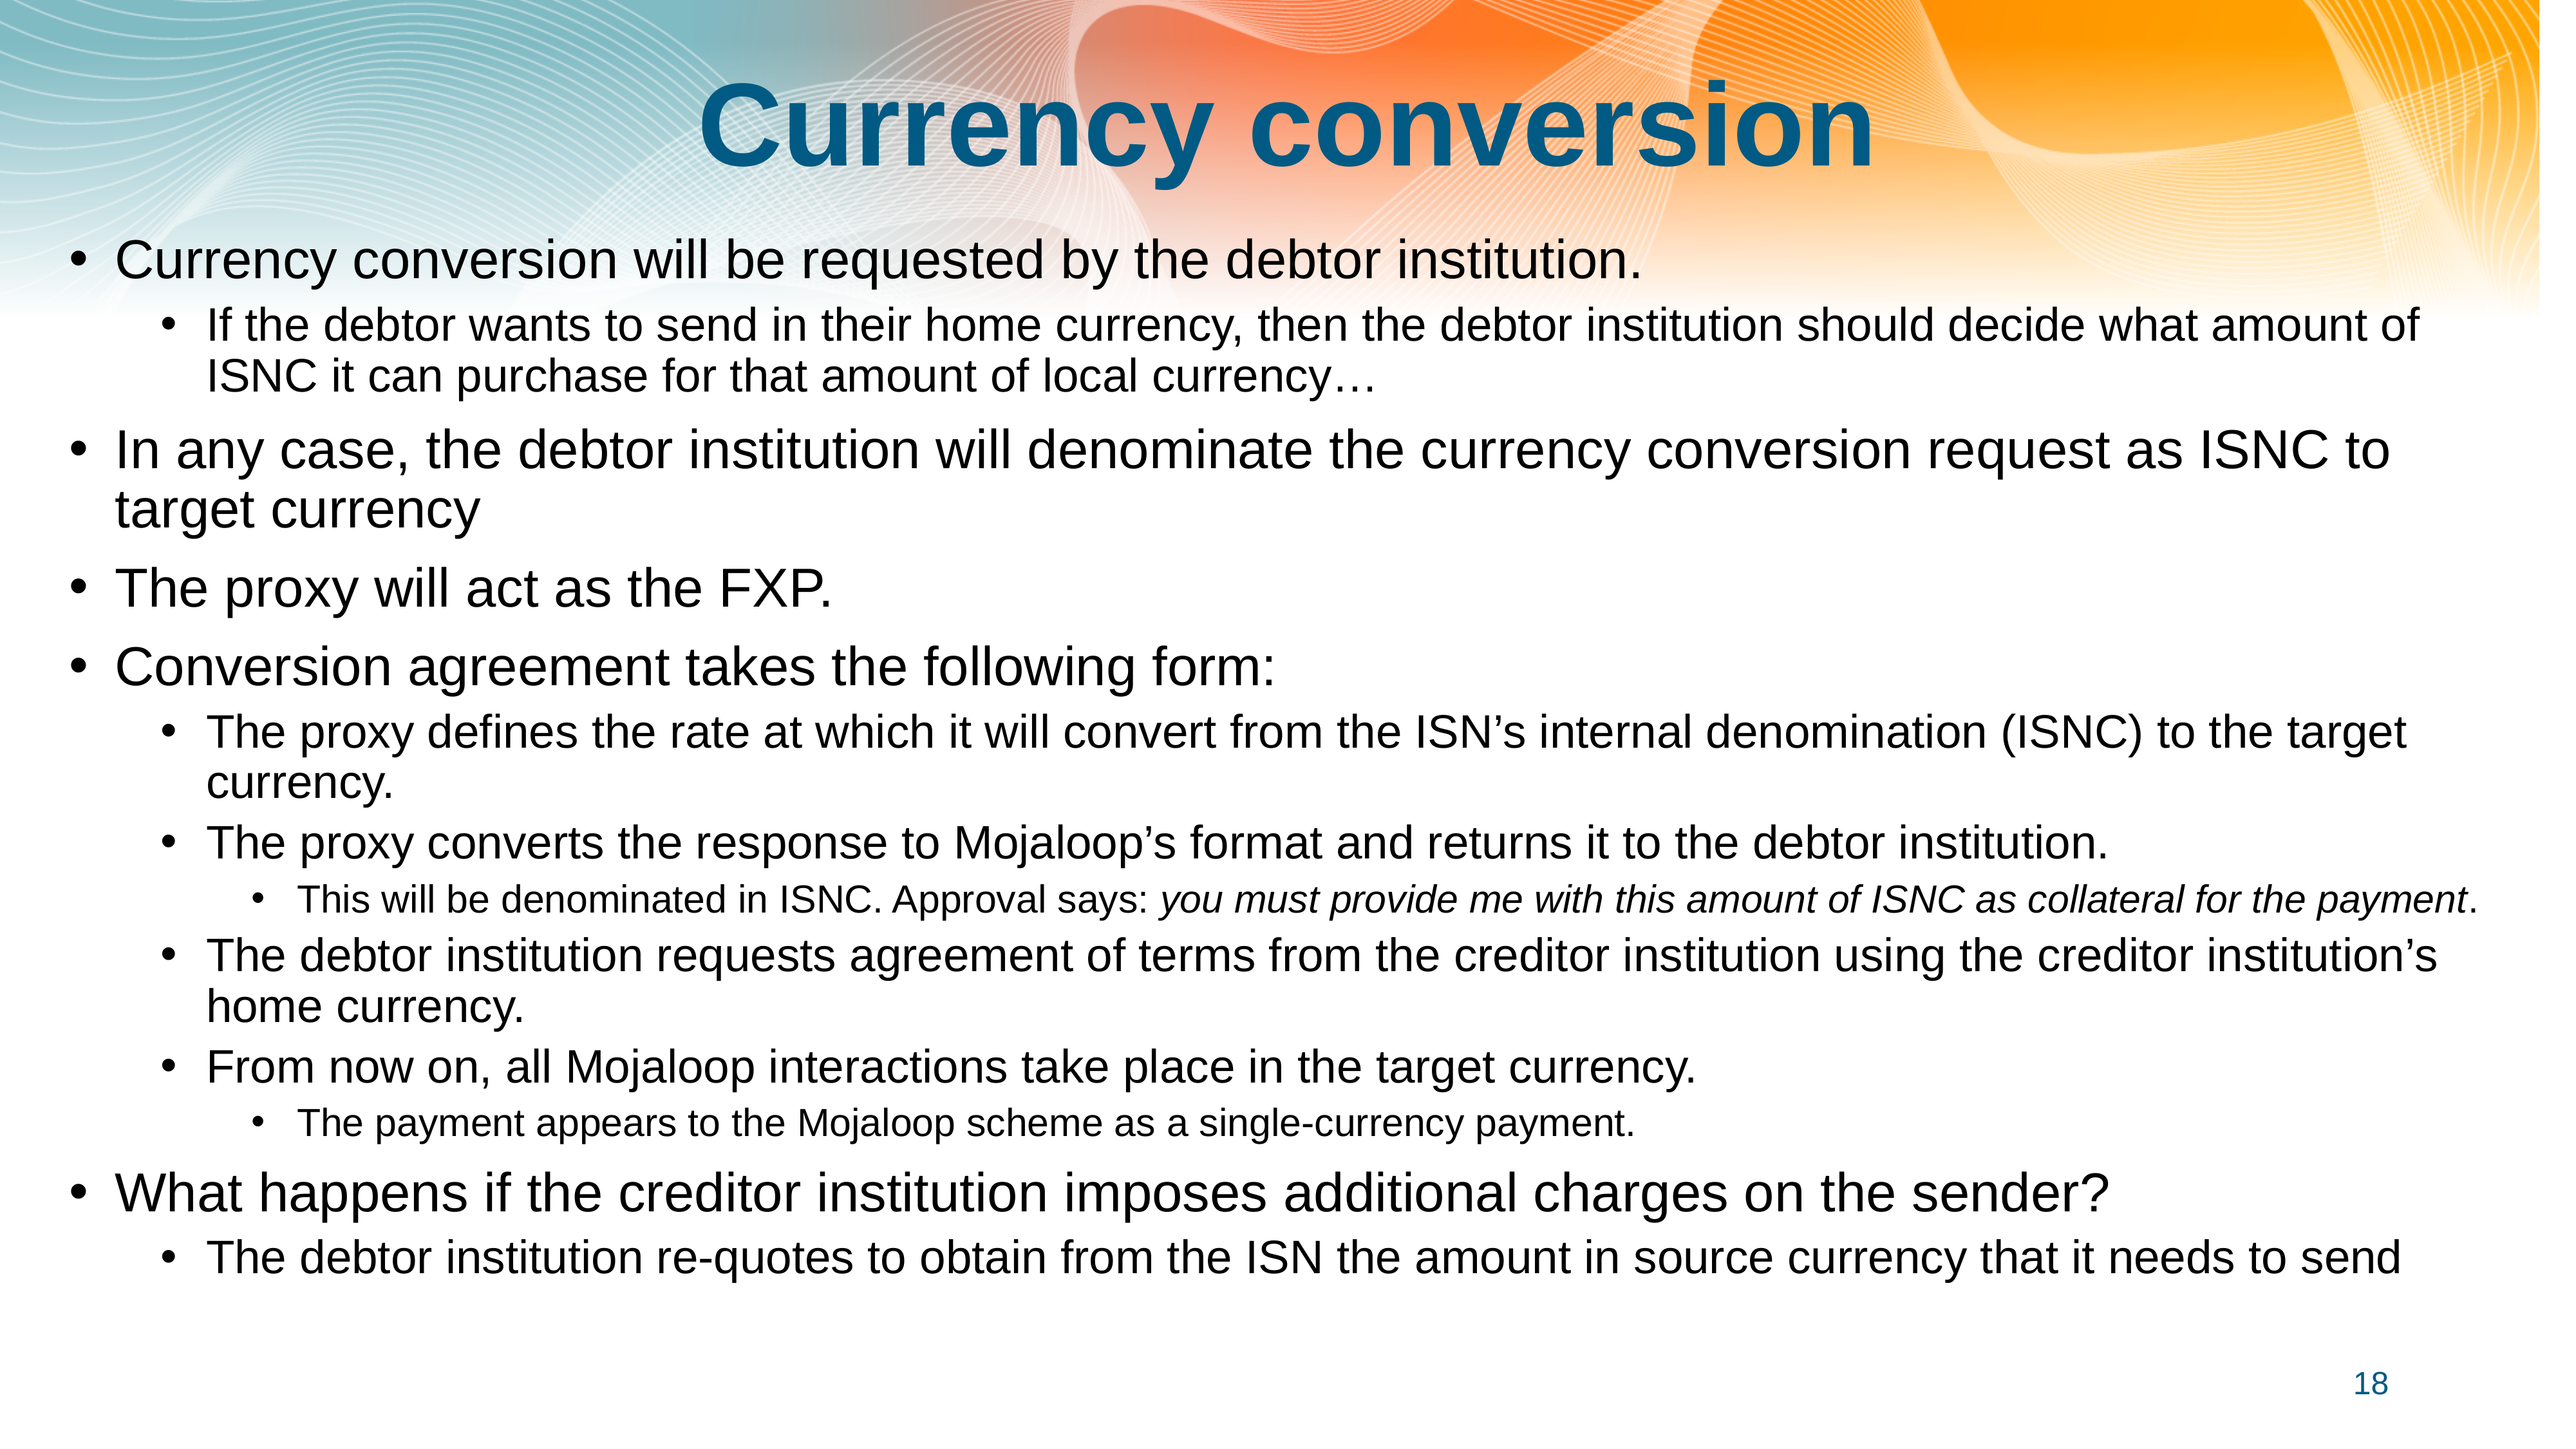

# Currency conversion
Currency conversion will be requested by the debtor institution.
If the debtor wants to send in their home currency, then the debtor institution should decide what amount of ISNC it can purchase for that amount of local currency…
In any case, the debtor institution will denominate the currency conversion request as ISNC to target currency
The proxy will act as the FXP.
Conversion agreement takes the following form:
The proxy defines the rate at which it will convert from the ISN’s internal denomination (ISNC) to the target currency.
The proxy converts the response to Mojaloop’s format and returns it to the debtor institution.
This will be denominated in ISNC. Approval says: you must provide me with this amount of ISNC as collateral for the payment.
The debtor institution requests agreement of terms from the creditor institution using the creditor institution’s home currency.
From now on, all Mojaloop interactions take place in the target currency.
The payment appears to the Mojaloop scheme as a single-currency payment.
What happens if the creditor institution imposes additional charges on the sender?
The debtor institution re-quotes to obtain from the ISN the amount in source currency that it needs to send
18